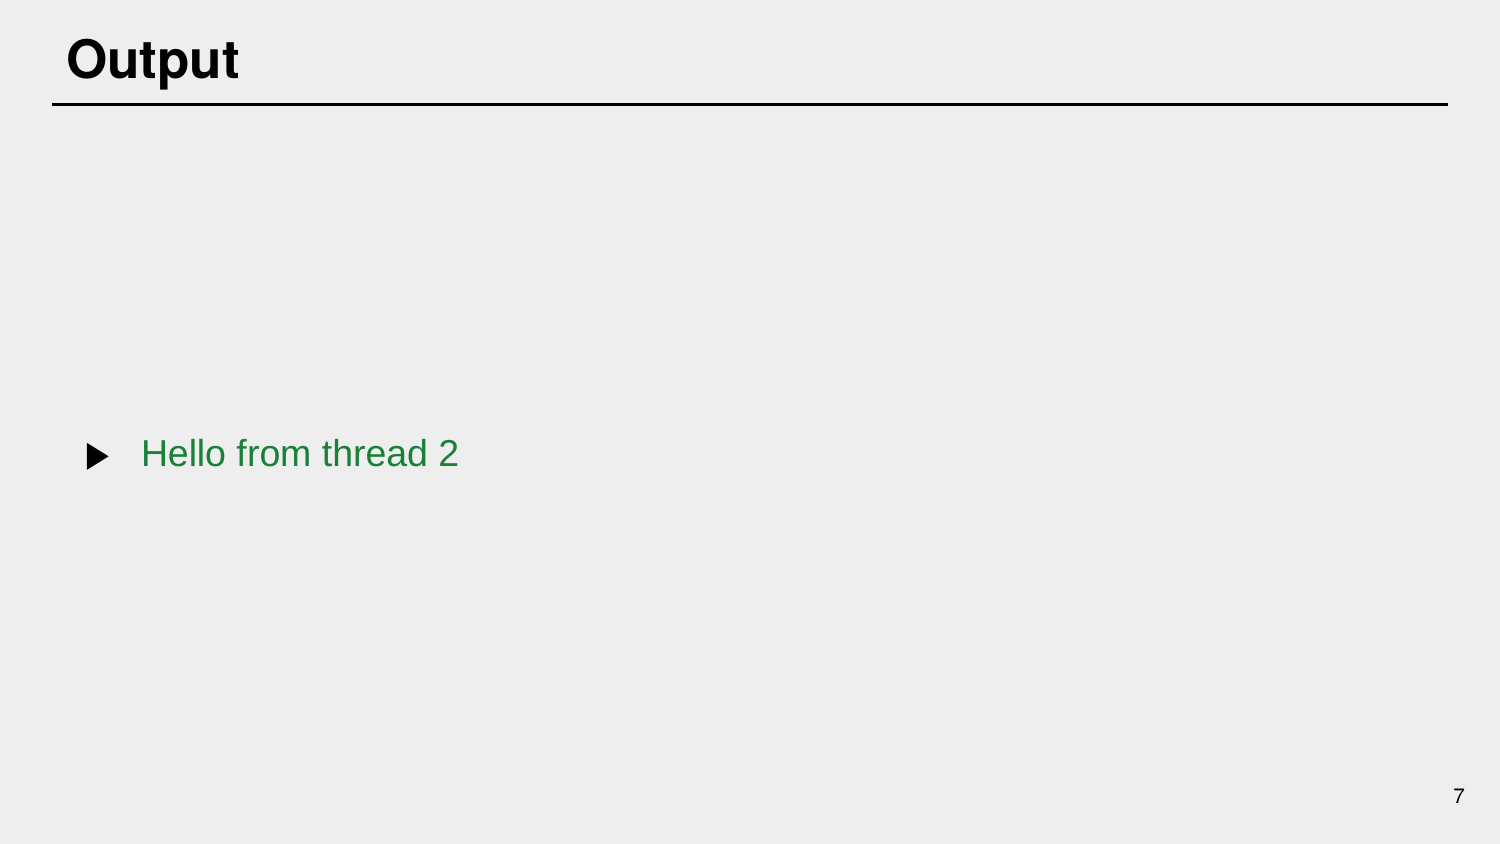

# Output
Hello from thread 2
7